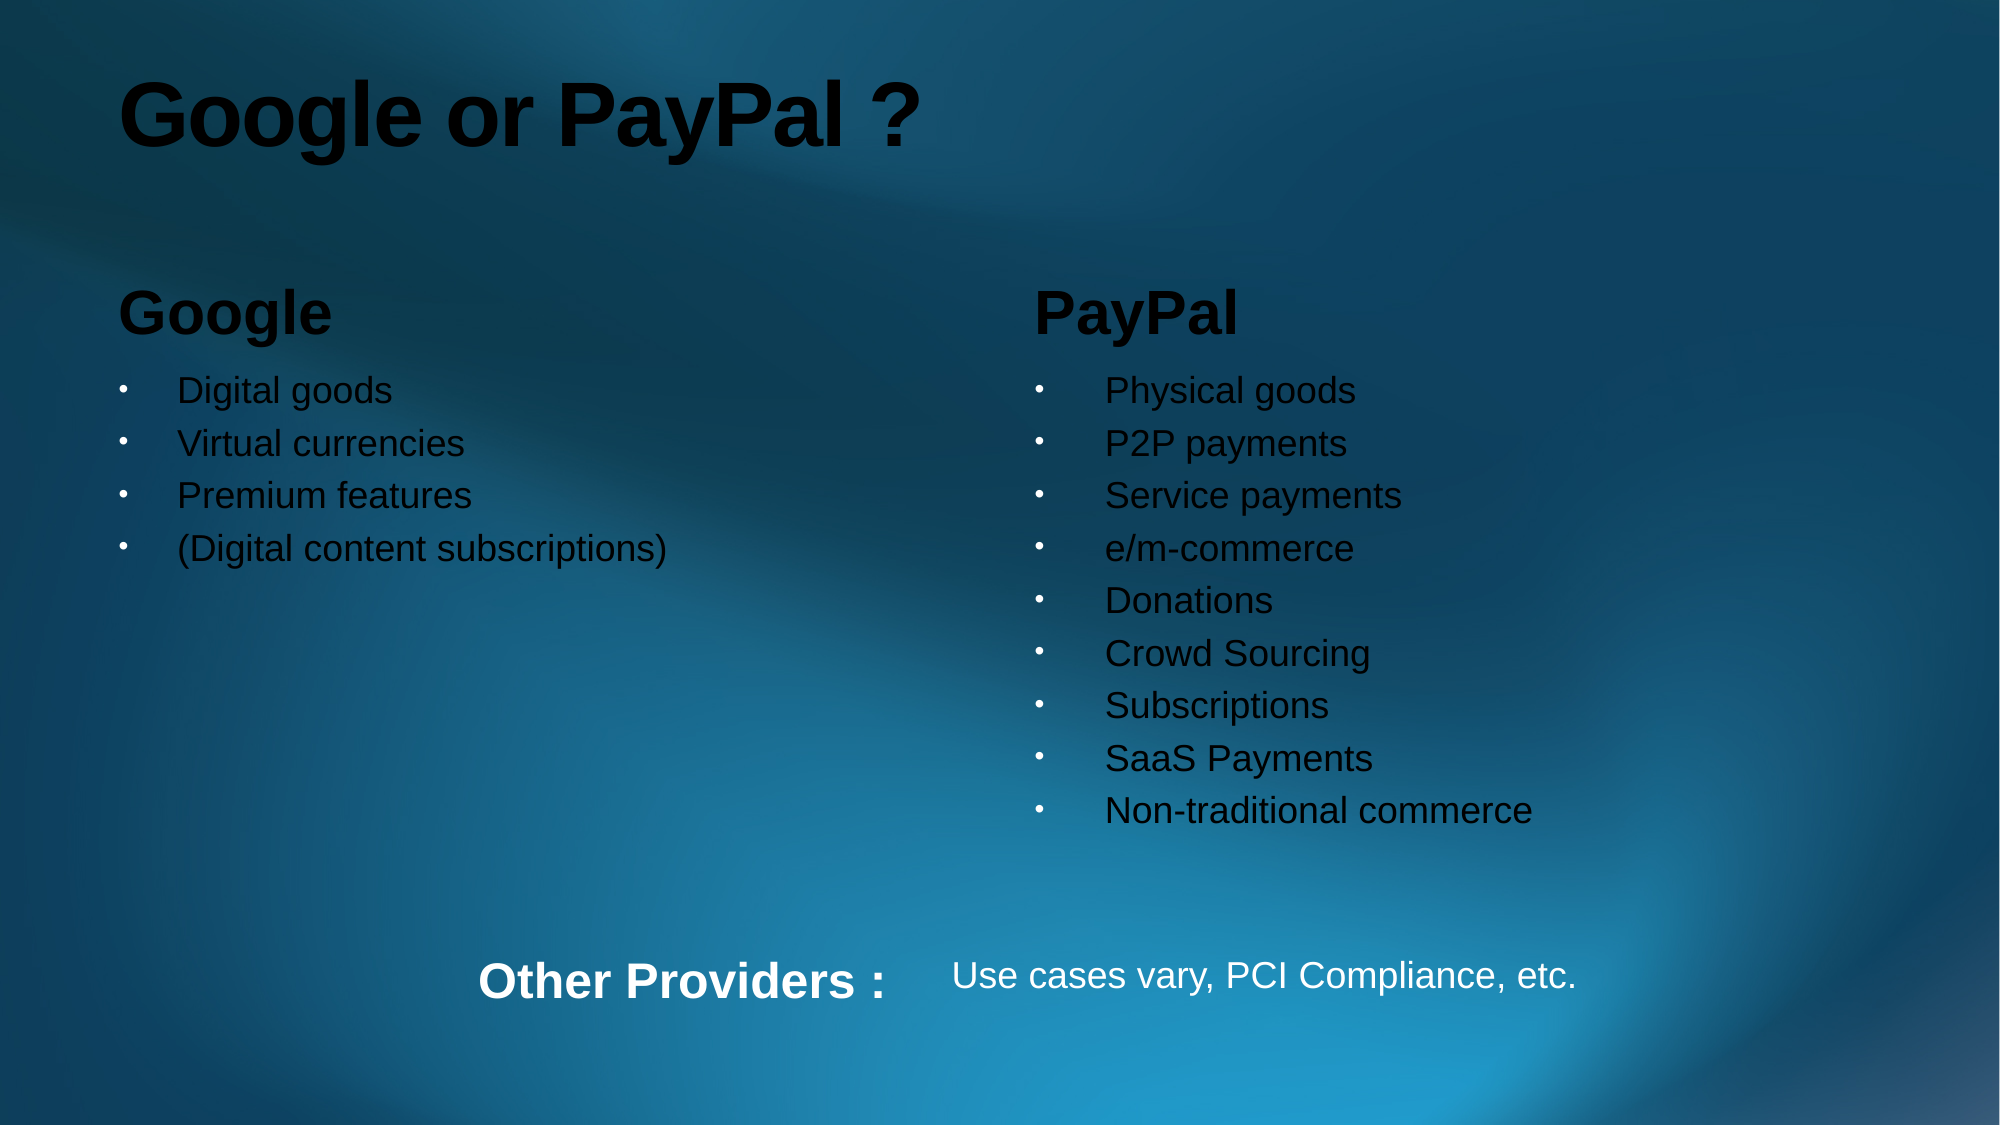

# Google or PayPal ?
Google
PayPal
Digital goods
Virtual currencies
Premium features
(Digital content subscriptions)
Physical goods
P2P payments
Service payments
e/m-commerce
Donations
Crowd Sourcing
Subscriptions
SaaS Payments
Non-traditional commerce
Other Providers :
Use cases vary, PCI Compliance, etc.